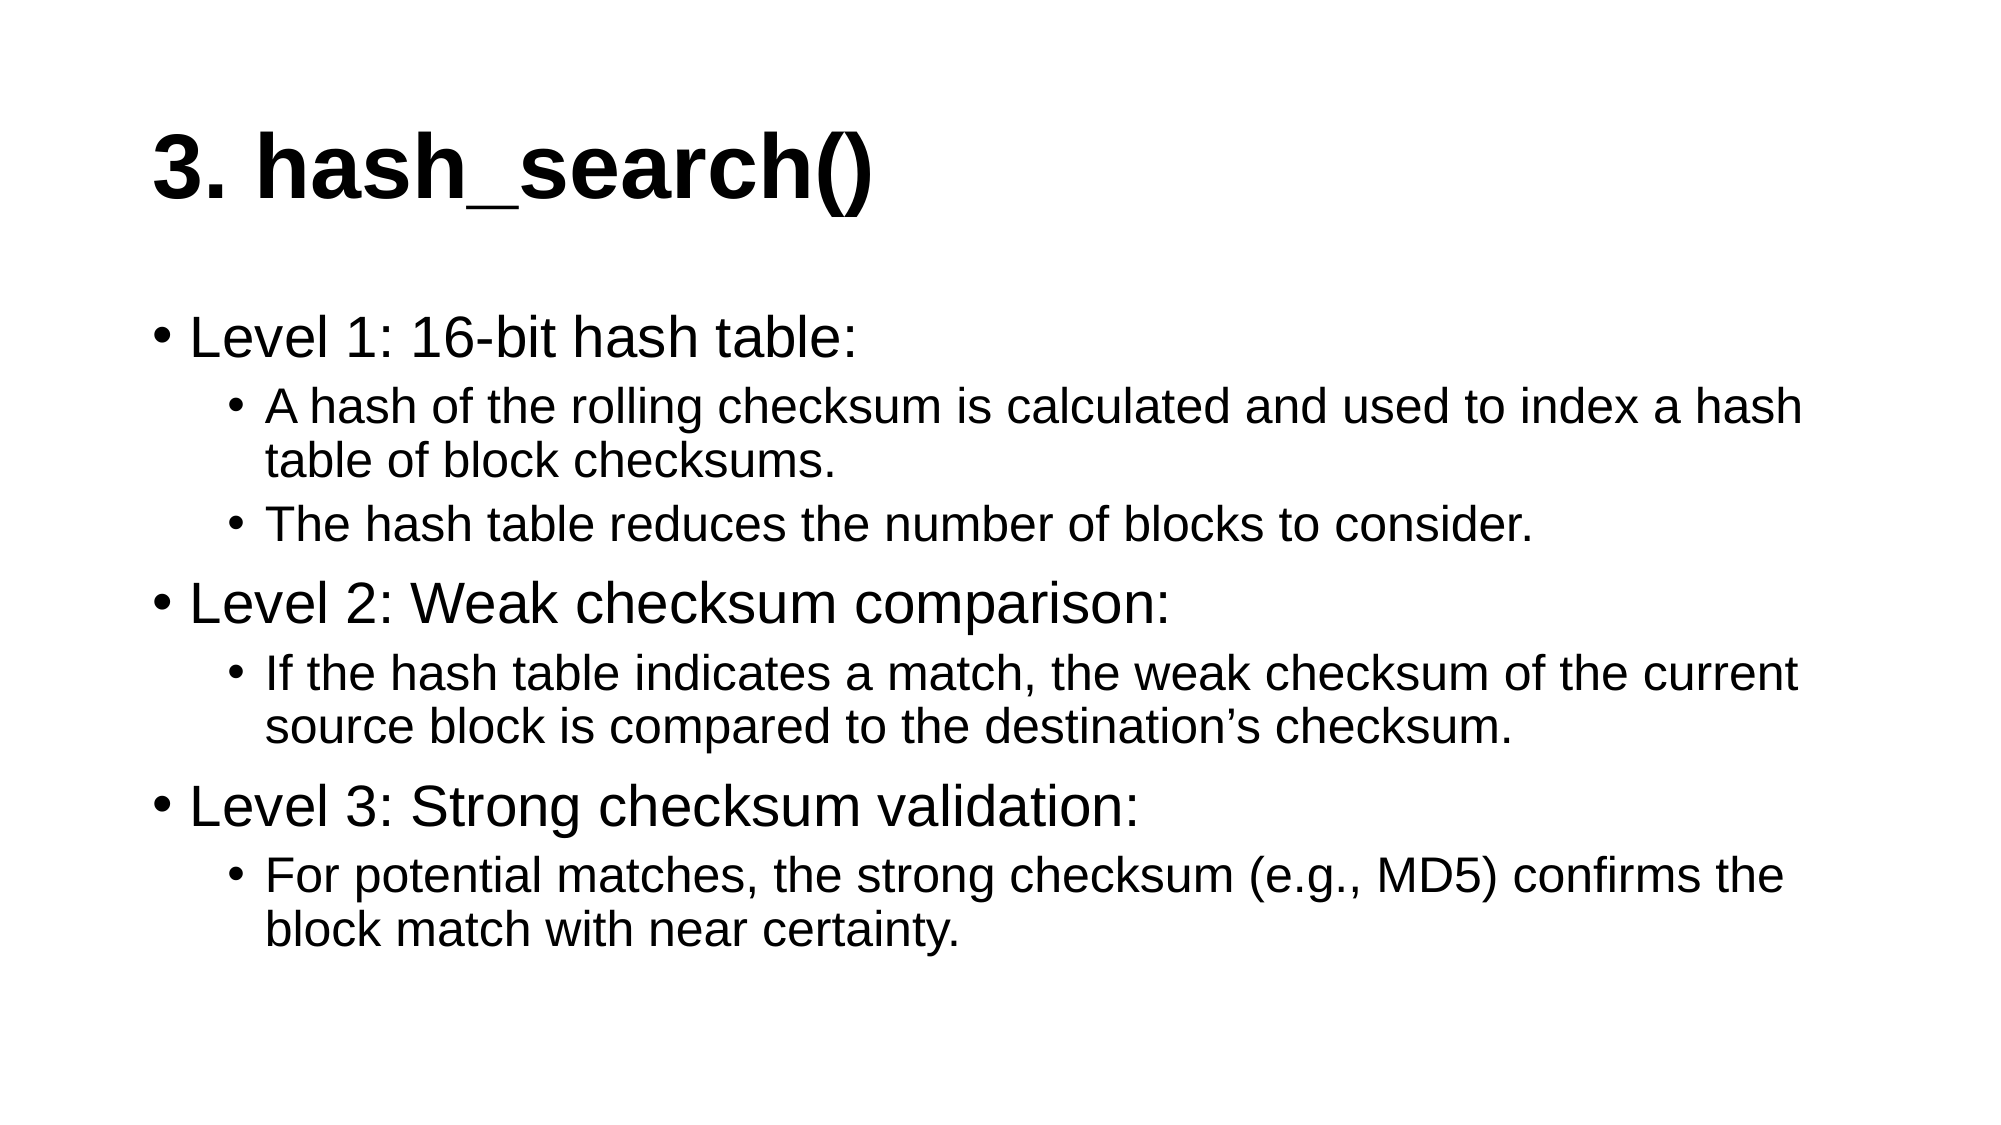

# 3. hash_search()
Level 1: 16-bit hash table:
A hash of the rolling checksum is calculated and used to index a hash table of block checksums.
The hash table reduces the number of blocks to consider.
Level 2: Weak checksum comparison:
If the hash table indicates a match, the weak checksum of the current source block is compared to the destination’s checksum.
Level 3: Strong checksum validation:
For potential matches, the strong checksum (e.g., MD5) confirms the block match with near certainty.